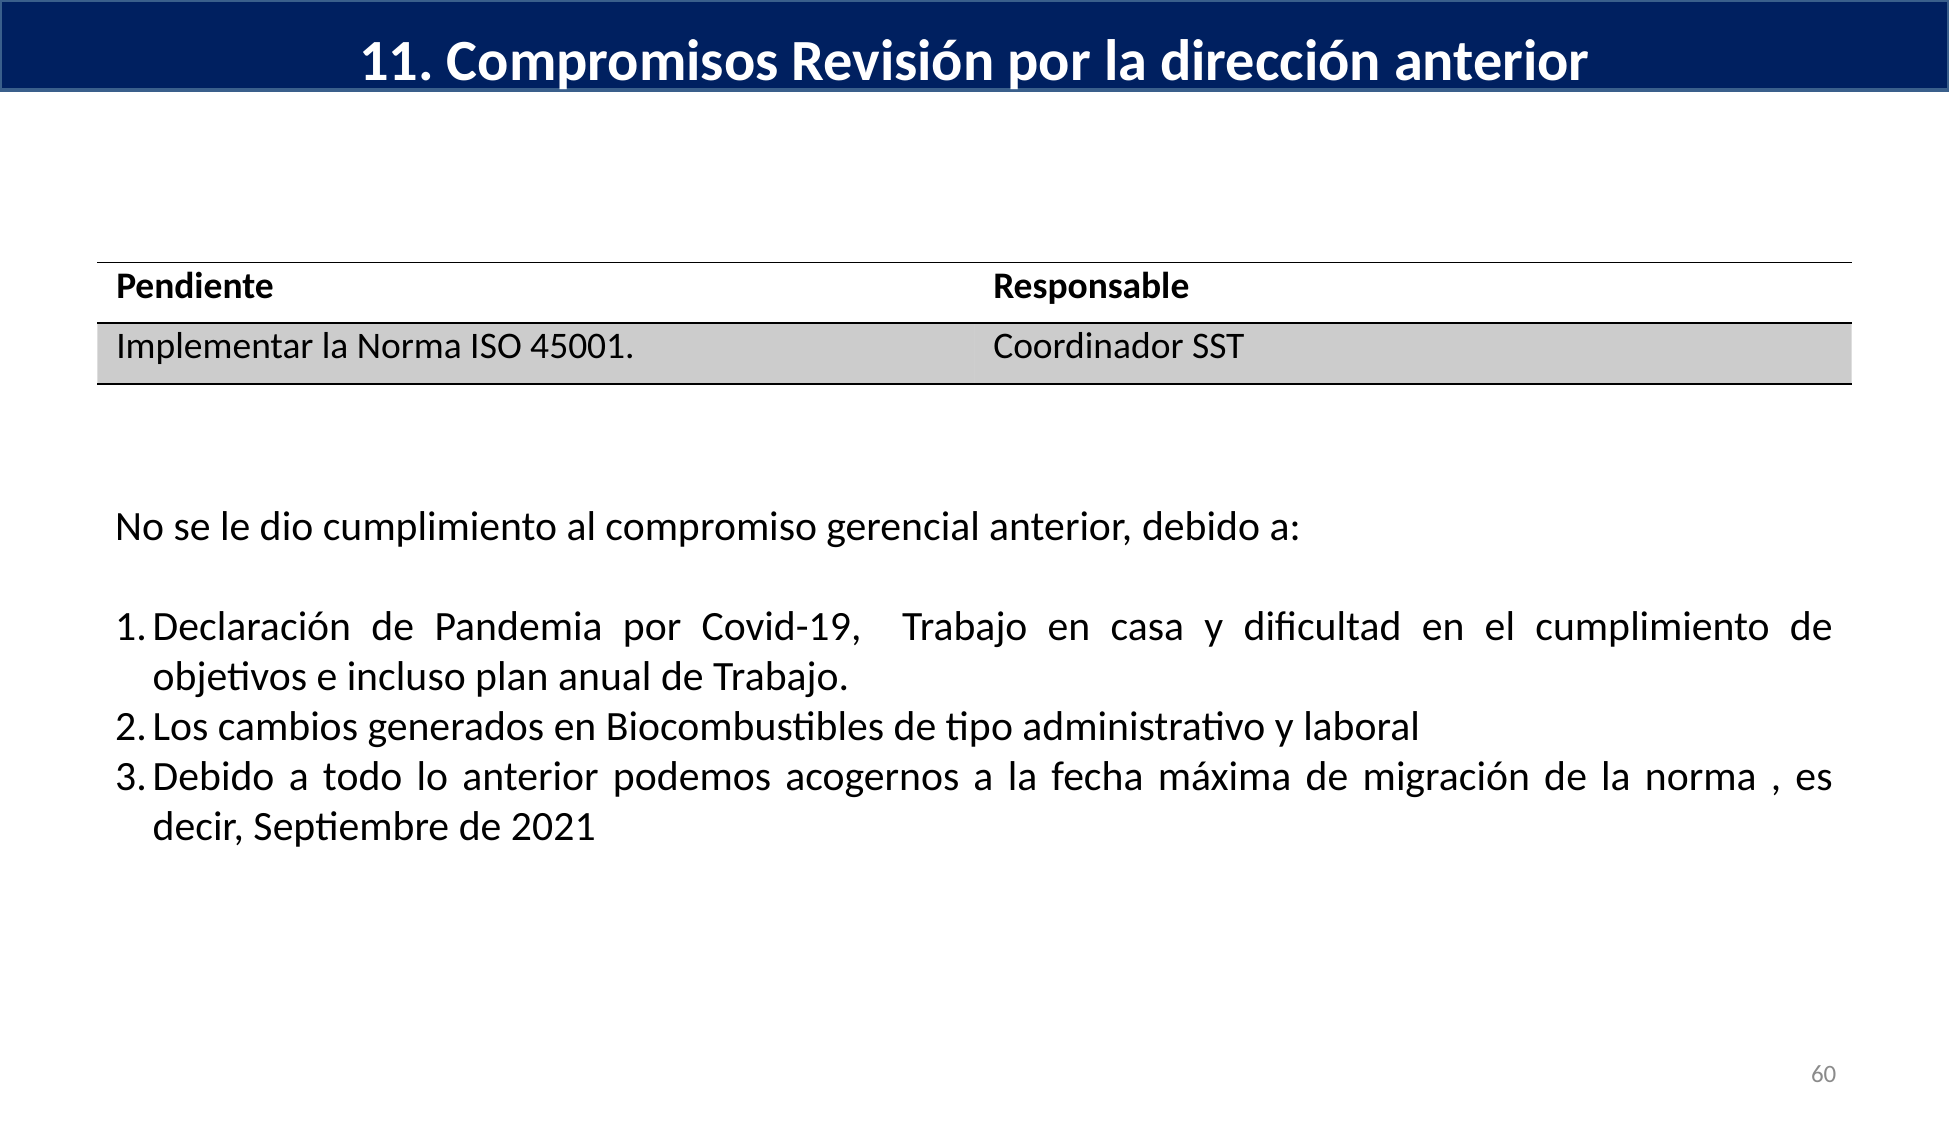

11. Compromisos Revisión por la dirección anterior
| Pendiente | Responsable |
| --- | --- |
| Implementar la Norma ISO 45001. | Coordinador SST |
No se le dio cumplimiento al compromiso gerencial anterior, debido a:

Declaración de Pandemia por Covid-19,  Trabajo en casa y dificultad en el cumplimiento de objetivos e incluso plan anual de Trabajo.
Los cambios generados en Biocombustibles de tipo administrativo y laboral
Debido a todo lo anterior podemos acogernos a la fecha máxima de migración de la norma , es decir, Septiembre de 2021
60